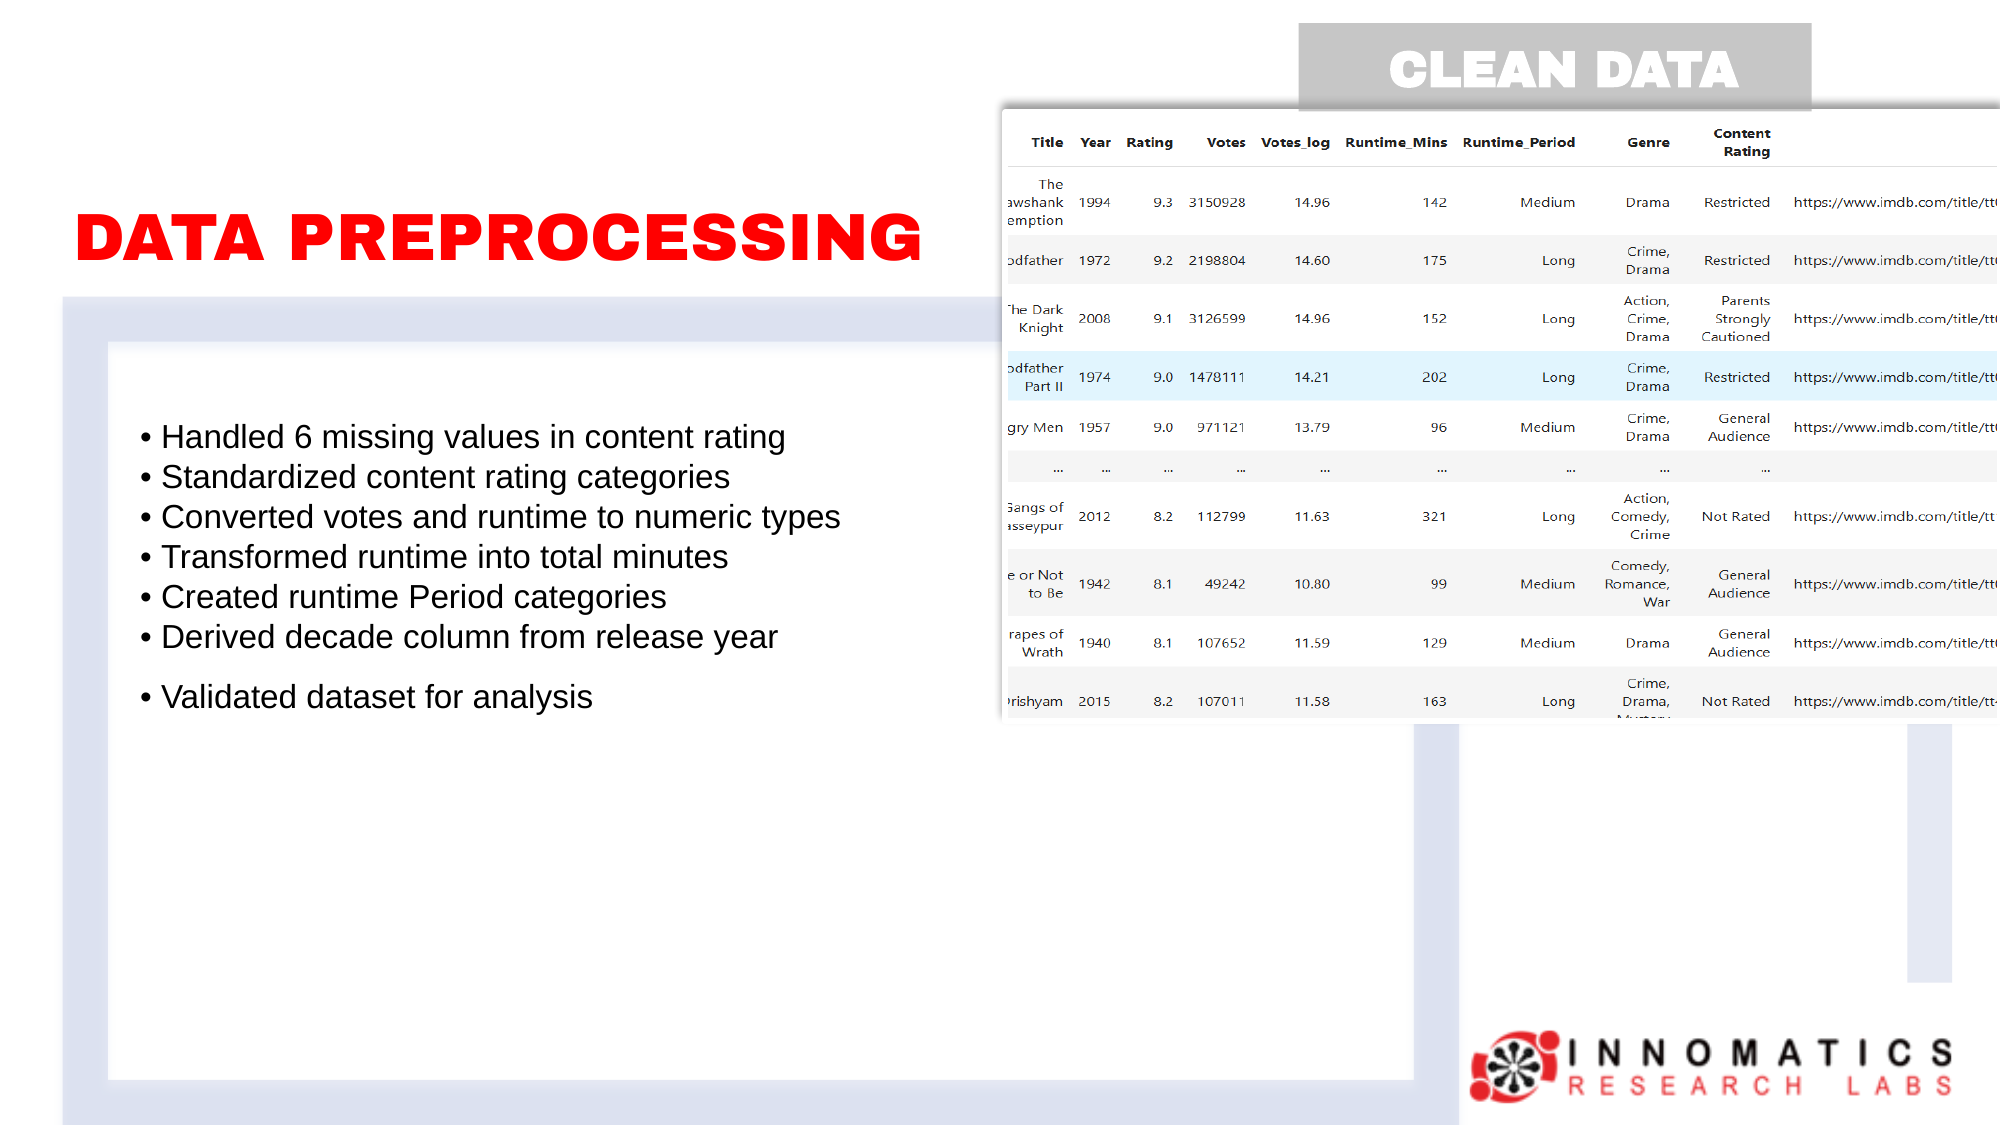

CLEAN DATA

• Handled 6 missing values in content rating
• Standardized content rating categories
• Converted votes and runtime to numeric types
• Transformed runtime into total minutes
• Created runtime Period categories
• Derived decade column from release year
• Validated dataset for analysis
DATA PREPROCESSING